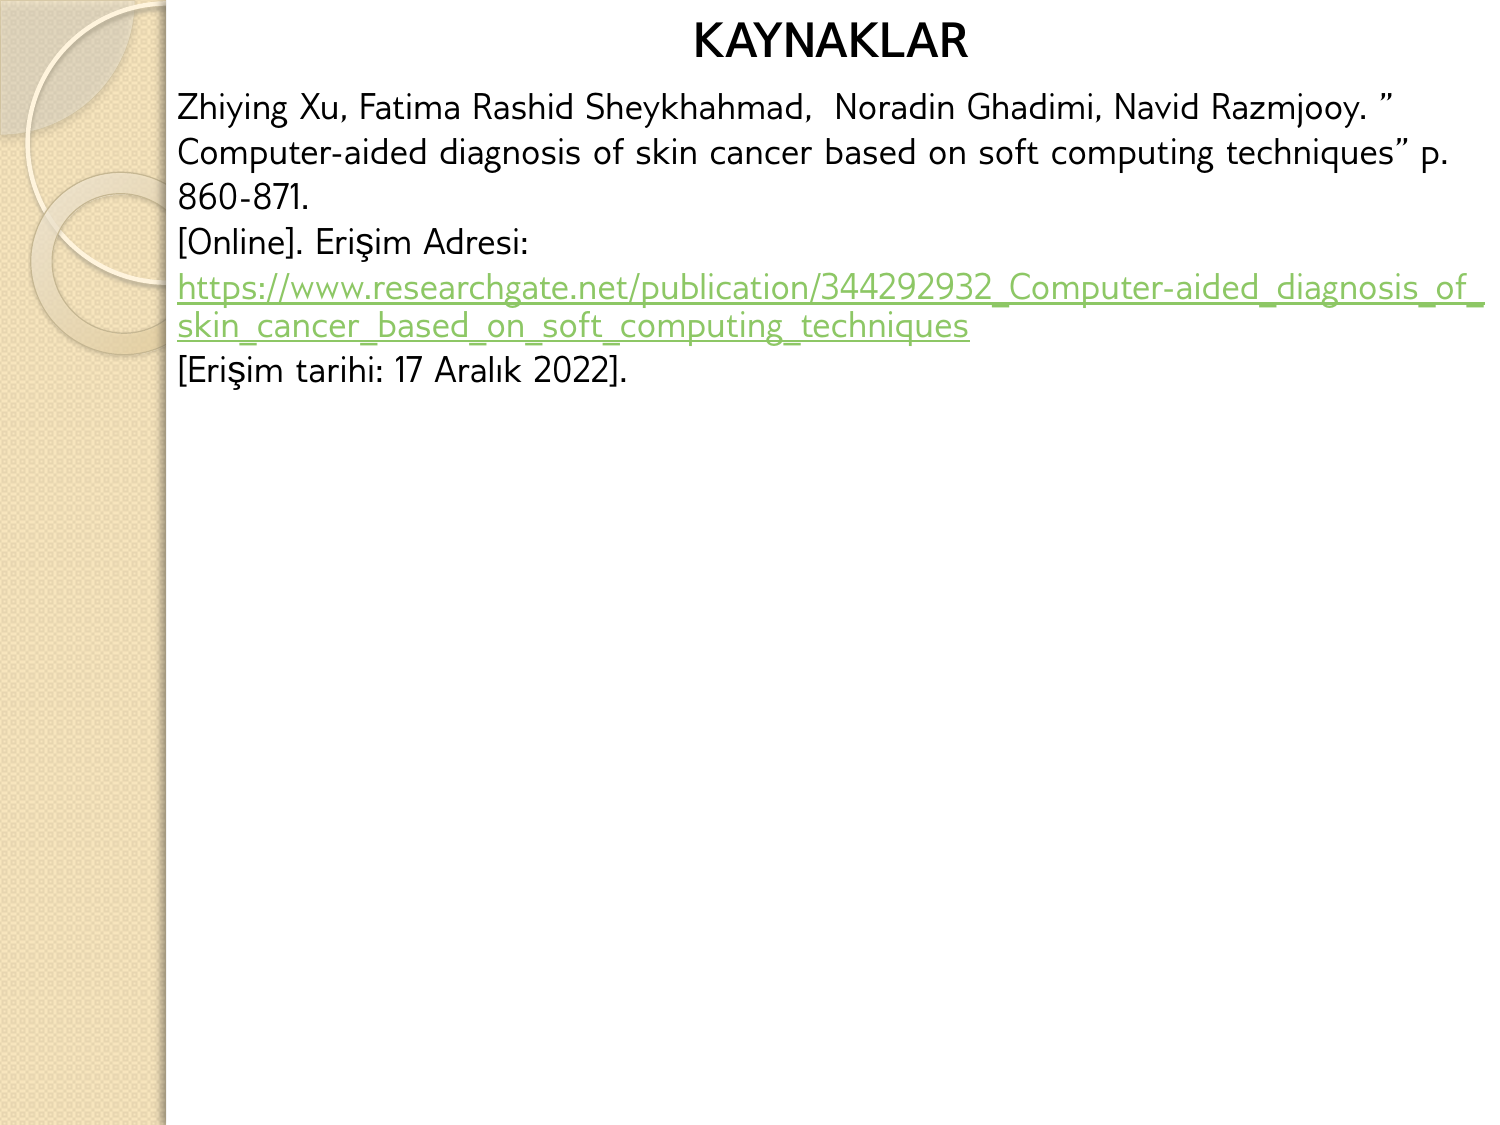

KAYNAKLAR
Zhiying Xu, Fatima Rashid Sheykhahmad,  Noradin Ghadimi, Navid Razmjooy. ” Computer-aided diagnosis of skin cancer based on soft computing techniques” p. 860-871.
[Online]. Erişim Adresi: https://www.researchgate.net/publication/344292932_Computer-aided_diagnosis_of_skin_cancer_based_on_soft_computing_techniques
[Erişim tarihi: 17 Aralık 2022].